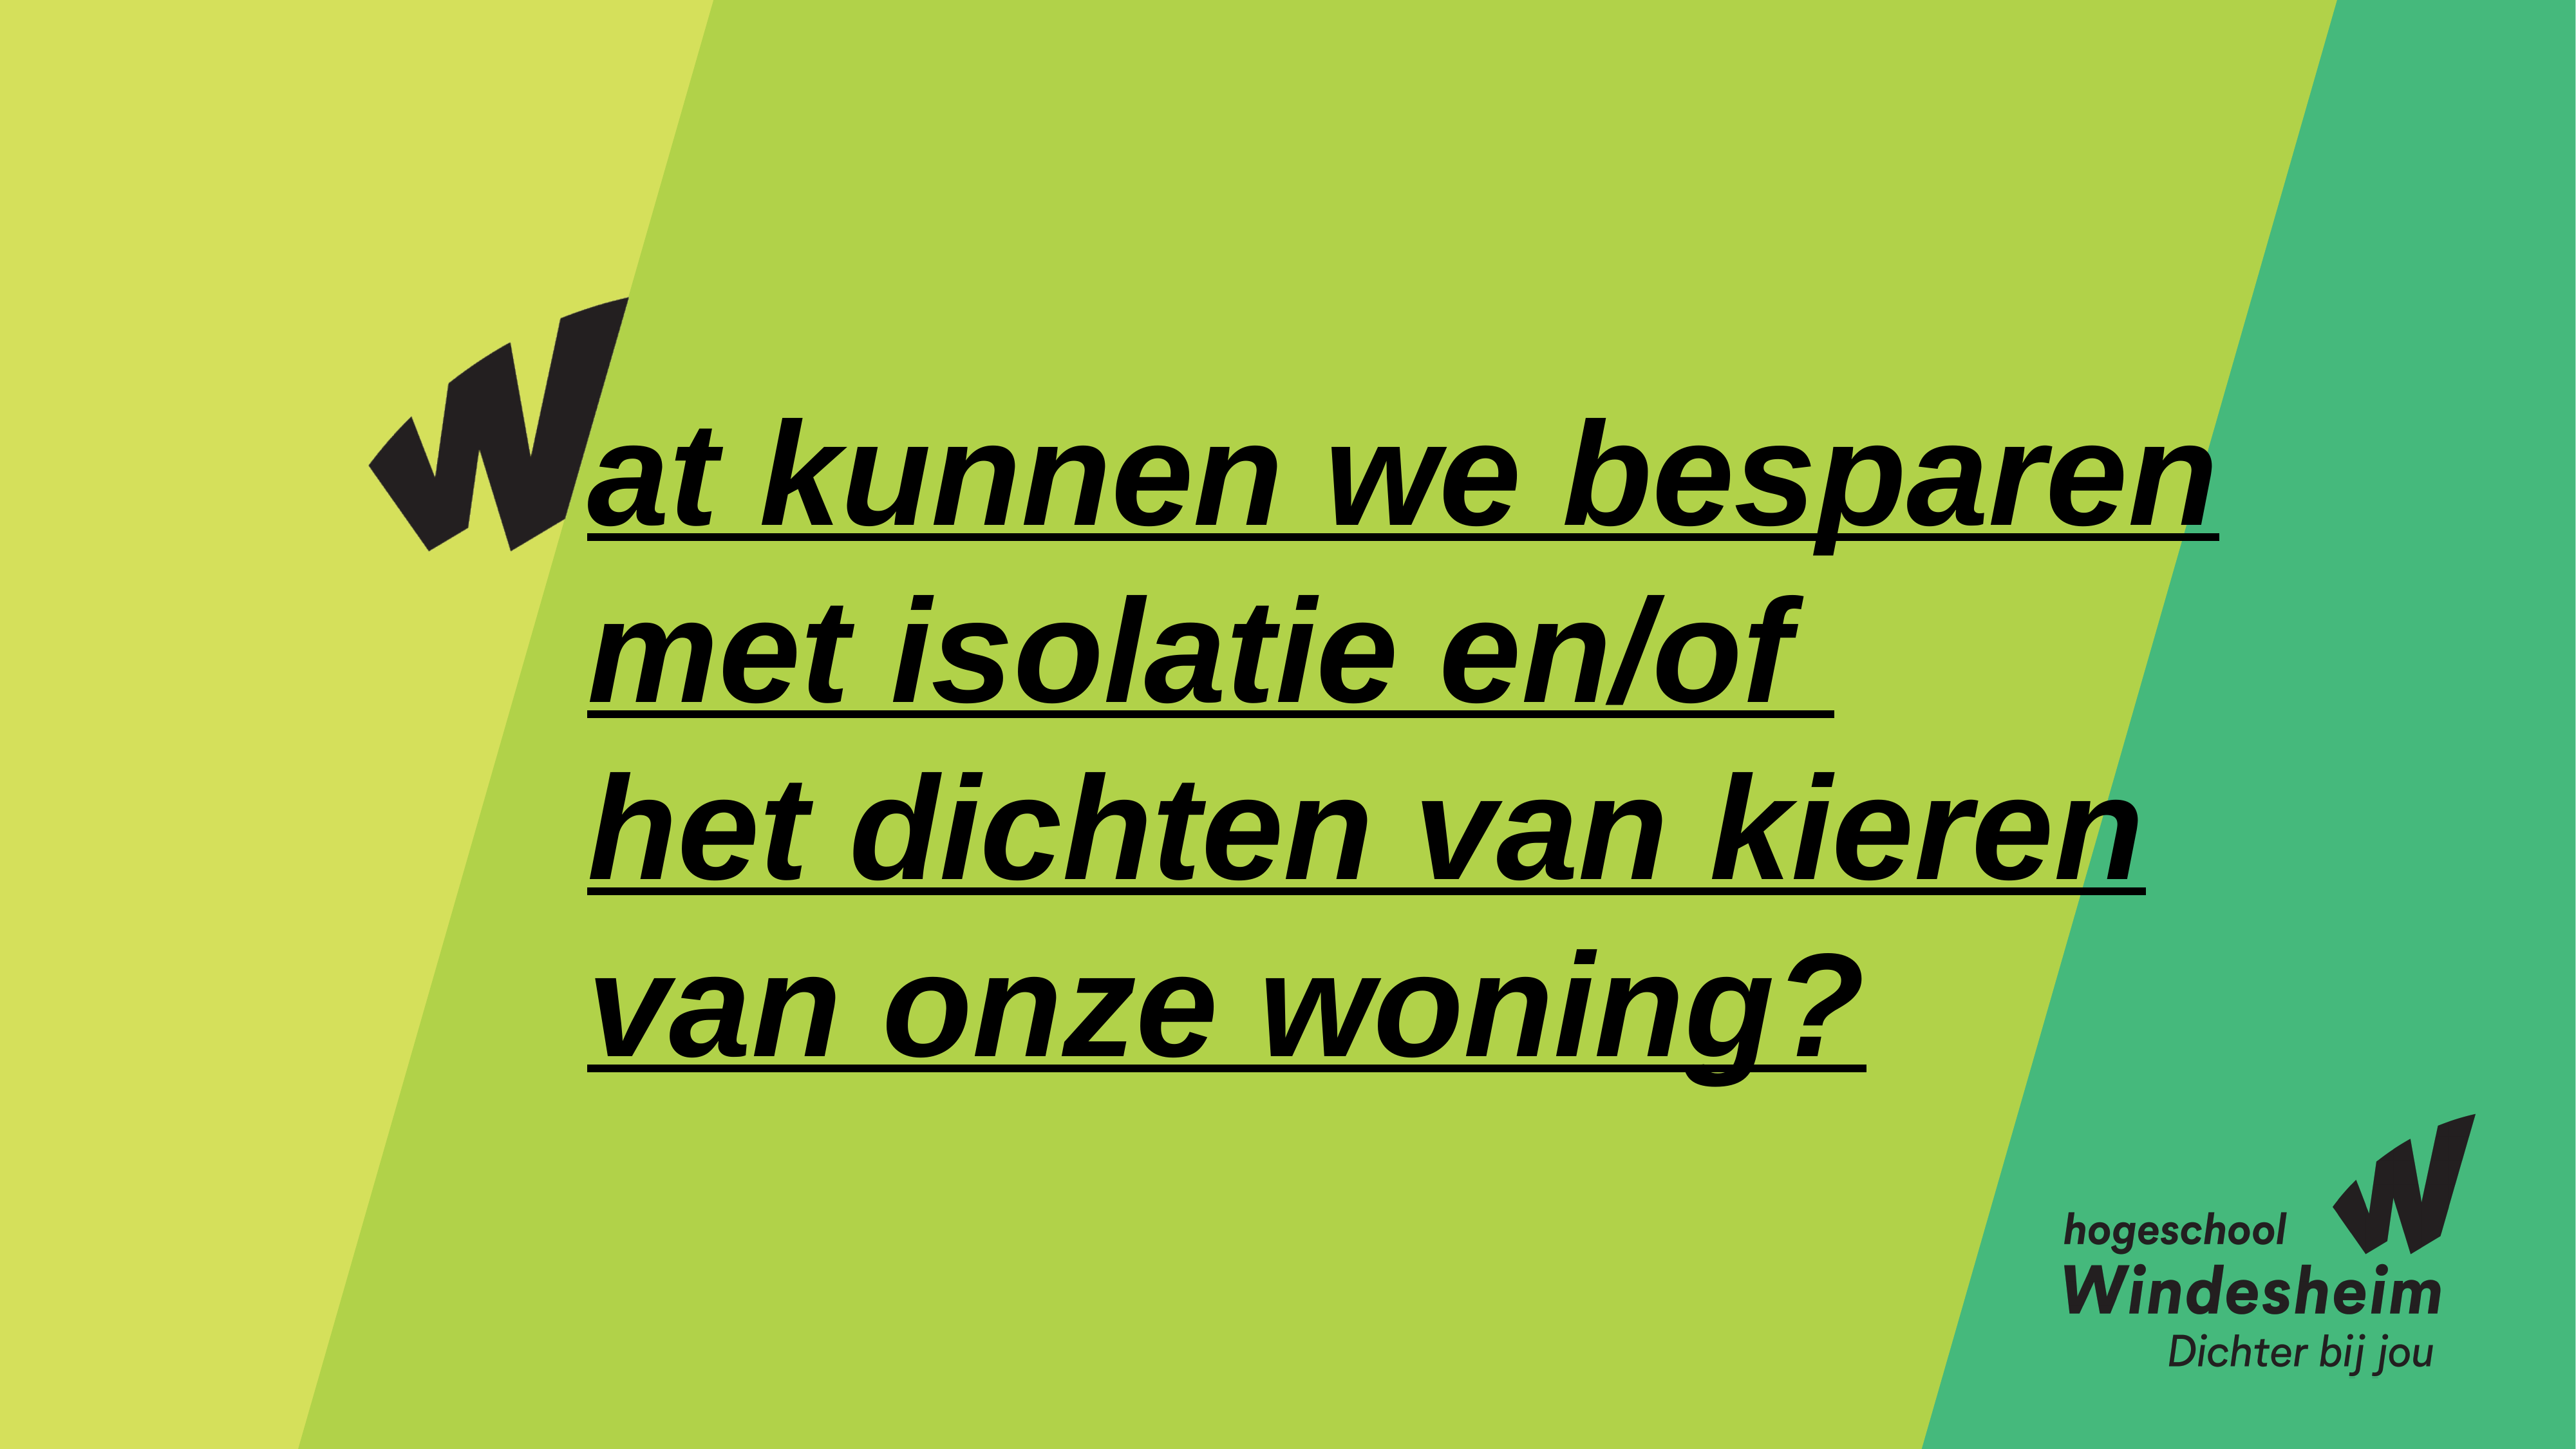

# at kunnen we besparen met isolatie en/of het dichten van kieren van onze woning?